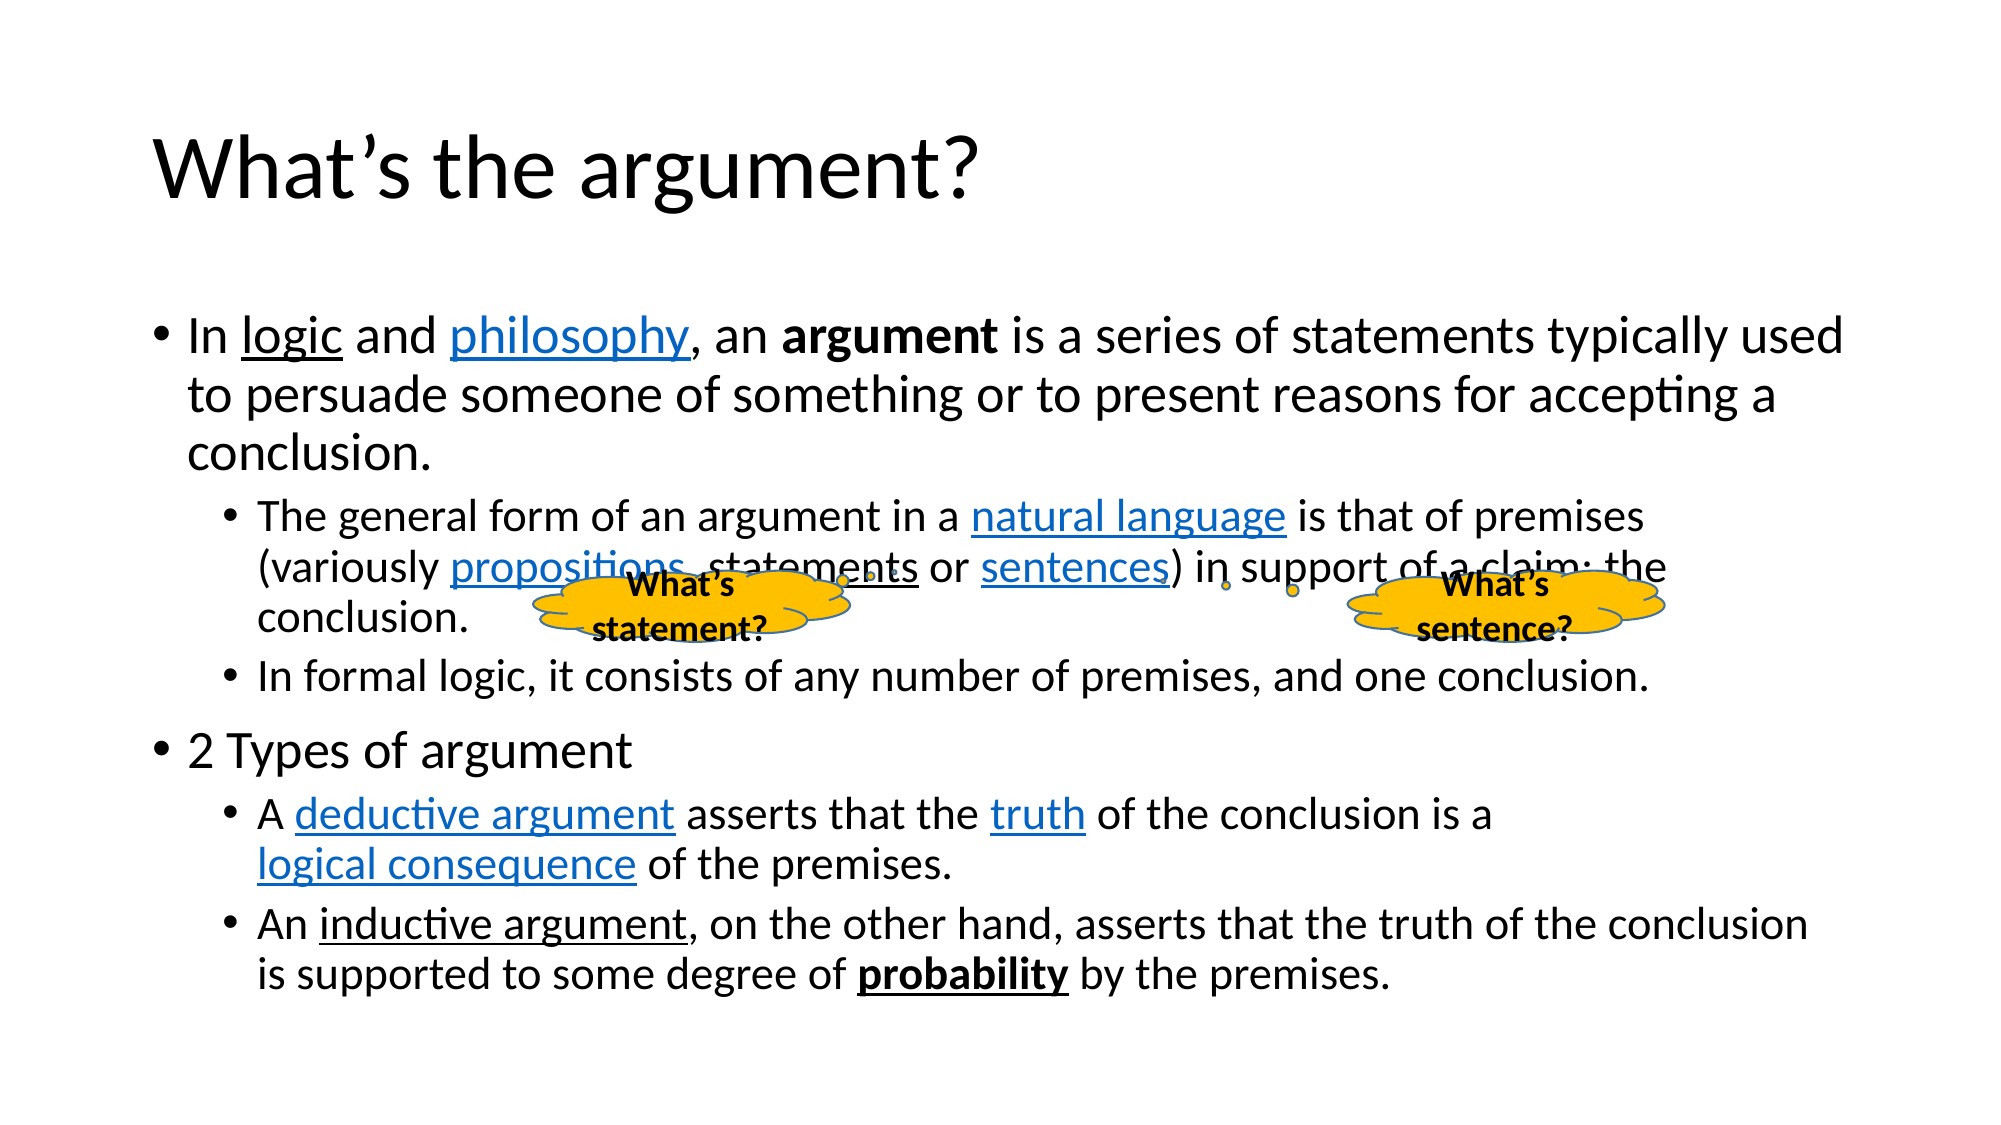

# What’s the argument?
In logic and philosophy, an argument is a series of statements typically used to persuade someone of something or to present reasons for accepting a conclusion.
The general form of an argument in a natural language is that of premises (variously propositions, statements or sentences) in support of a claim: the conclusion.
In formal logic, it consists of any number of premises, and one conclusion.
2 Types of argument
A deductive argument asserts that the truth of the conclusion is a logical consequence of the premises.
An inductive argument, on the other hand, asserts that the truth of the conclusion is supported to some degree of probability by the premises.
What’s statement?
What’s sentence?